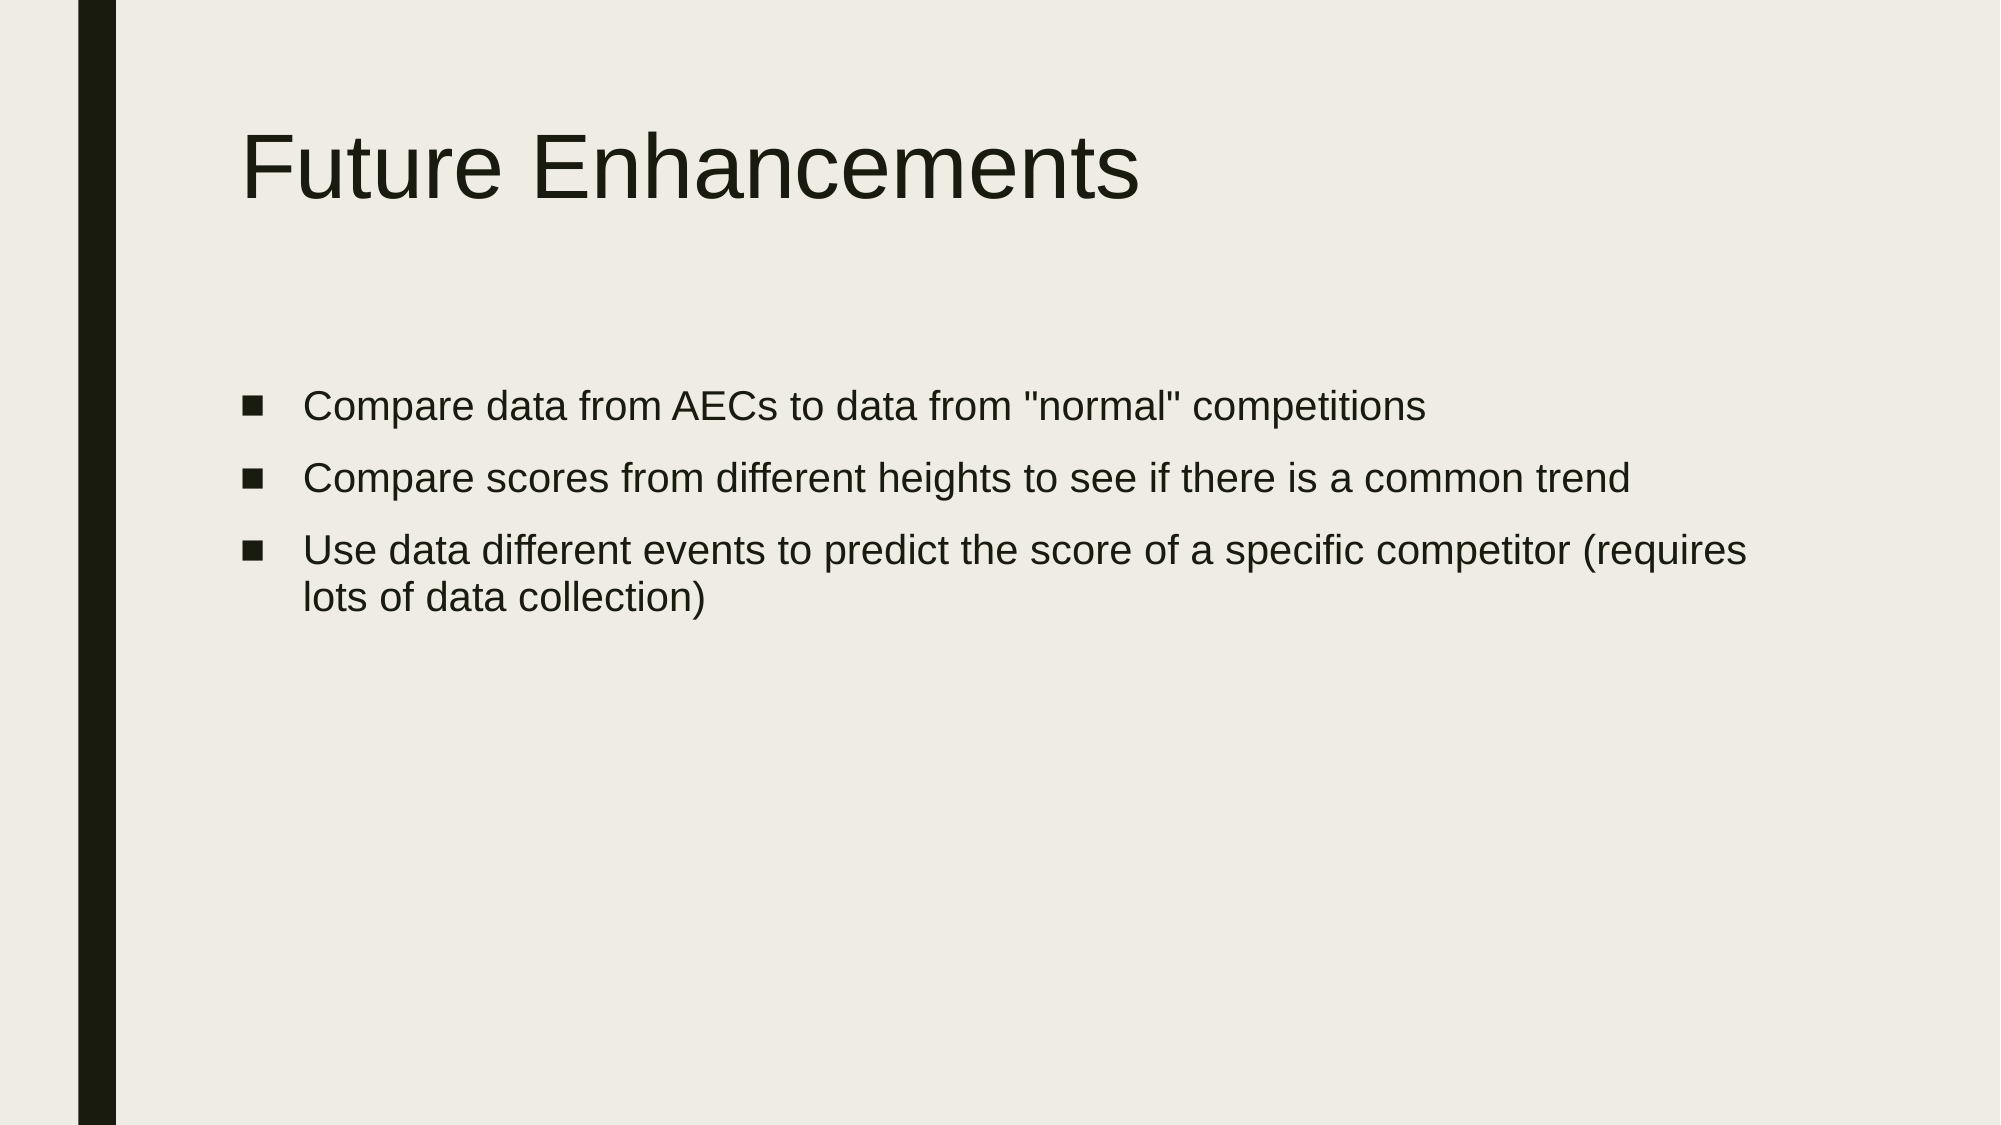

# Future Enhancements
Compare data from AECs to data from "normal" competitions
Compare scores from different heights to see if there is a common trend
Use data different events to predict the score of a specific competitor (requires lots of data collection)